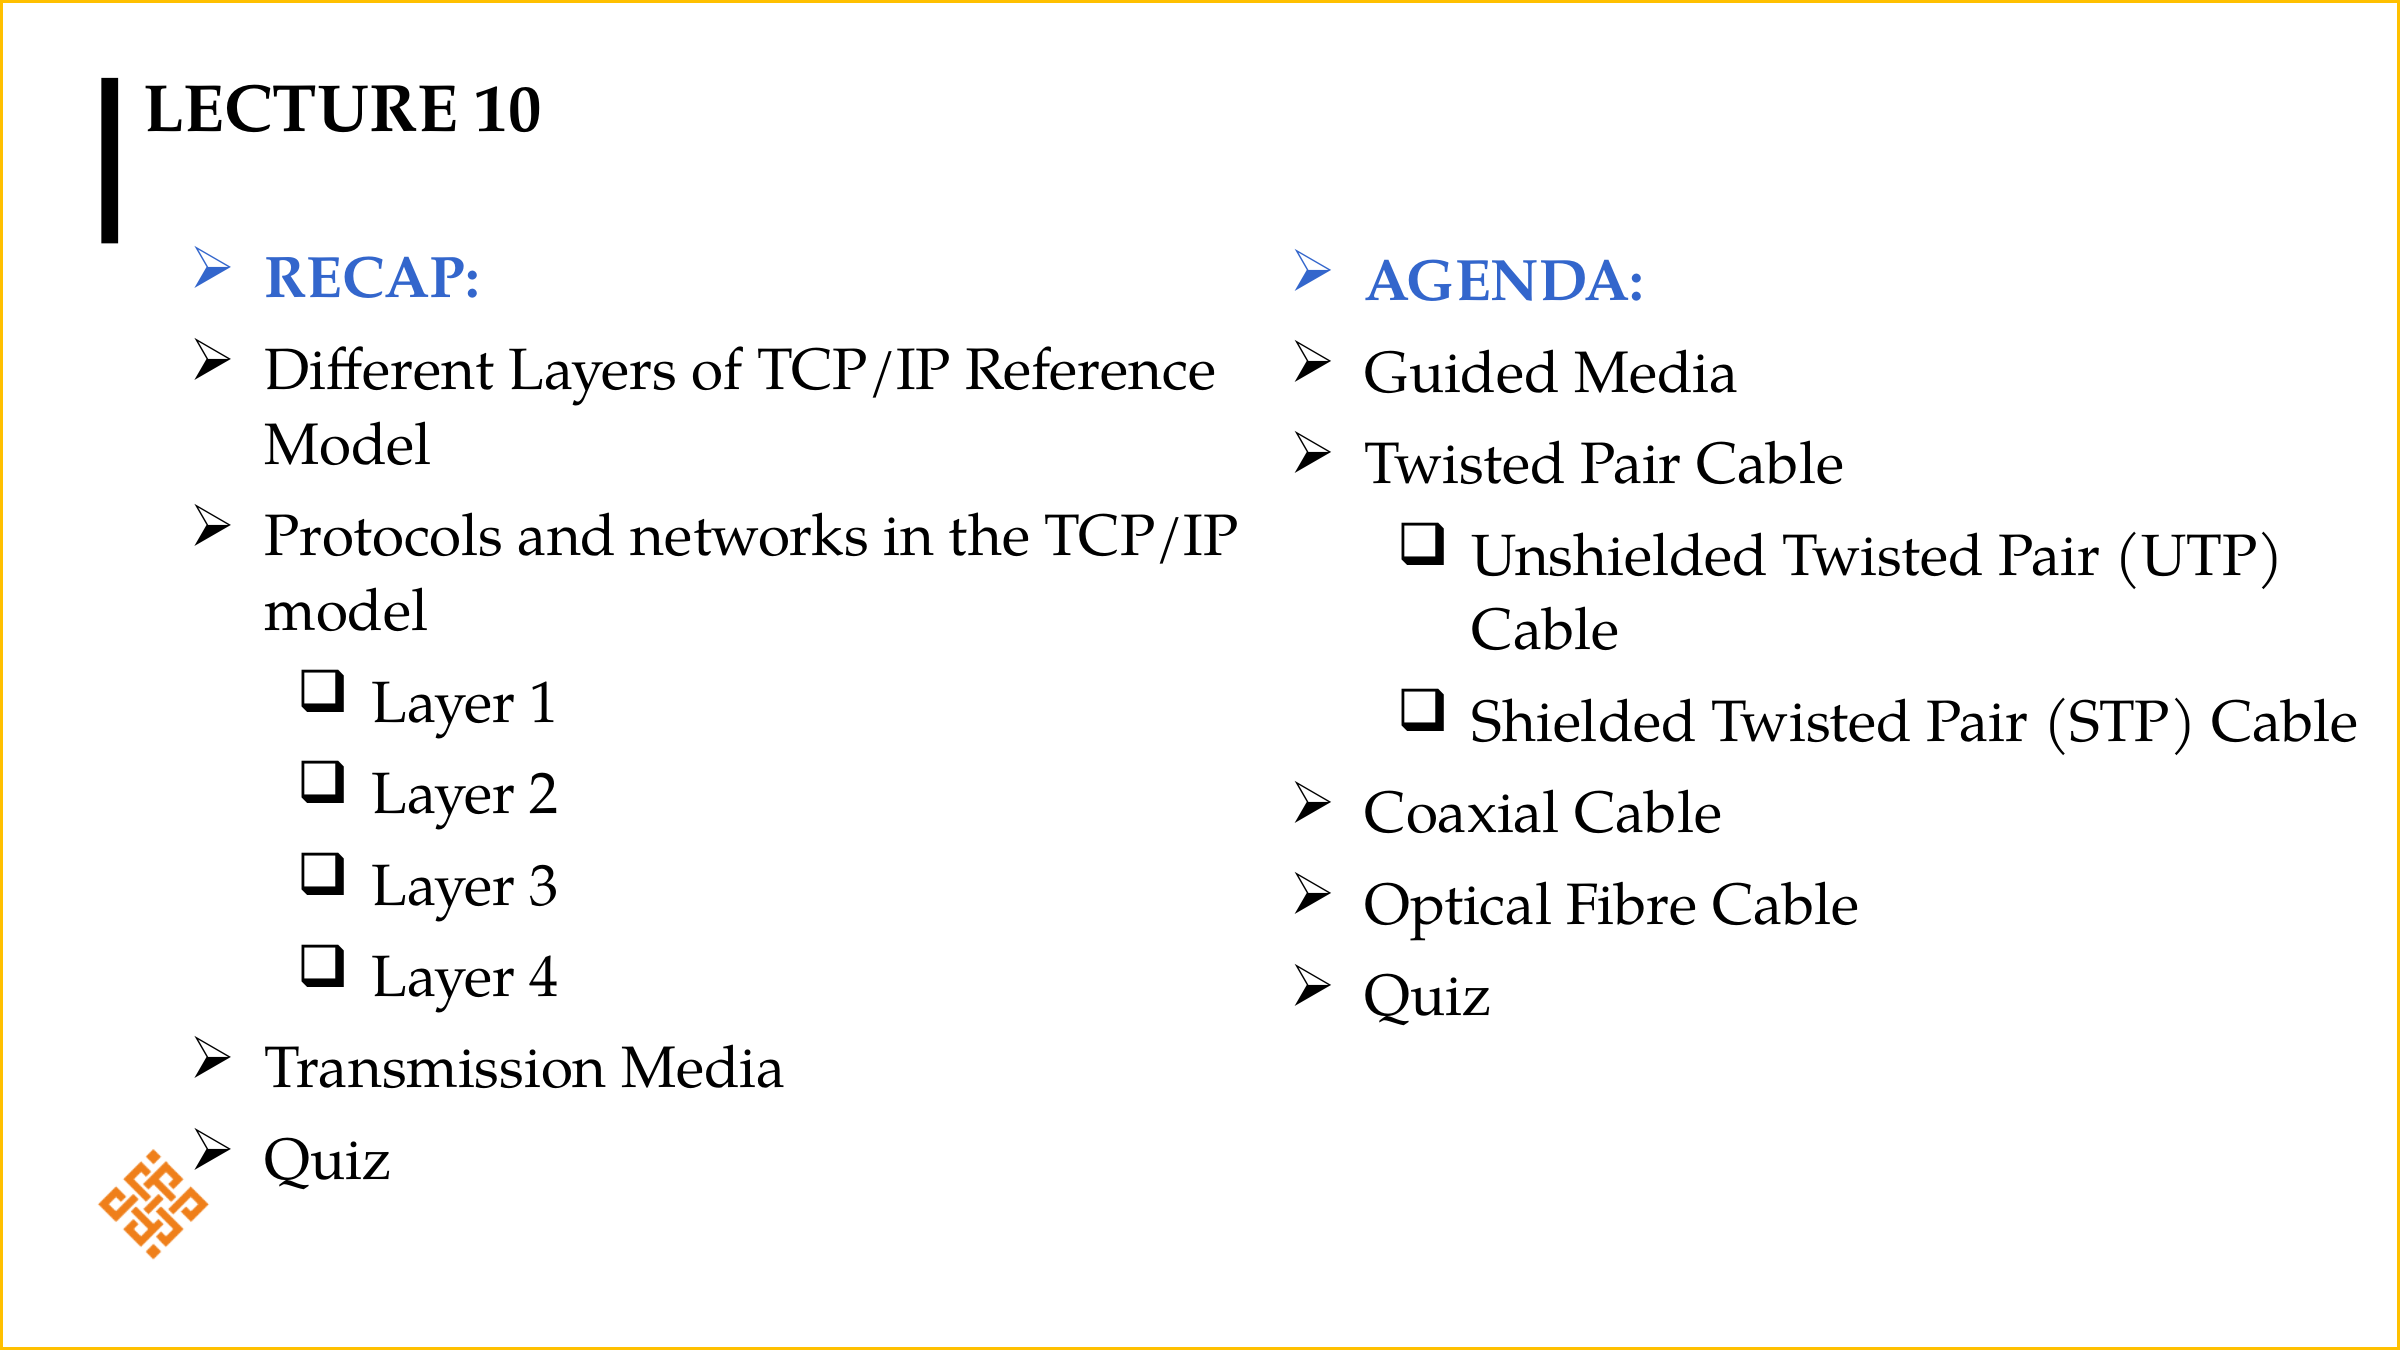

# Lecture 10
RECAP:
Different Layers of TCP/IP Reference Model
Protocols and networks in the TCP/IP model
Layer 1
Layer 2
Layer 3
Layer 4
Transmission Media
Quiz

AGENDA:
Guided Media
Twisted Pair Cable
Unshielded Twisted Pair (UTP) Cable
Shielded Twisted Pair (STP) Cable
Coaxial Cable
Optical Fibre Cable
Quiz